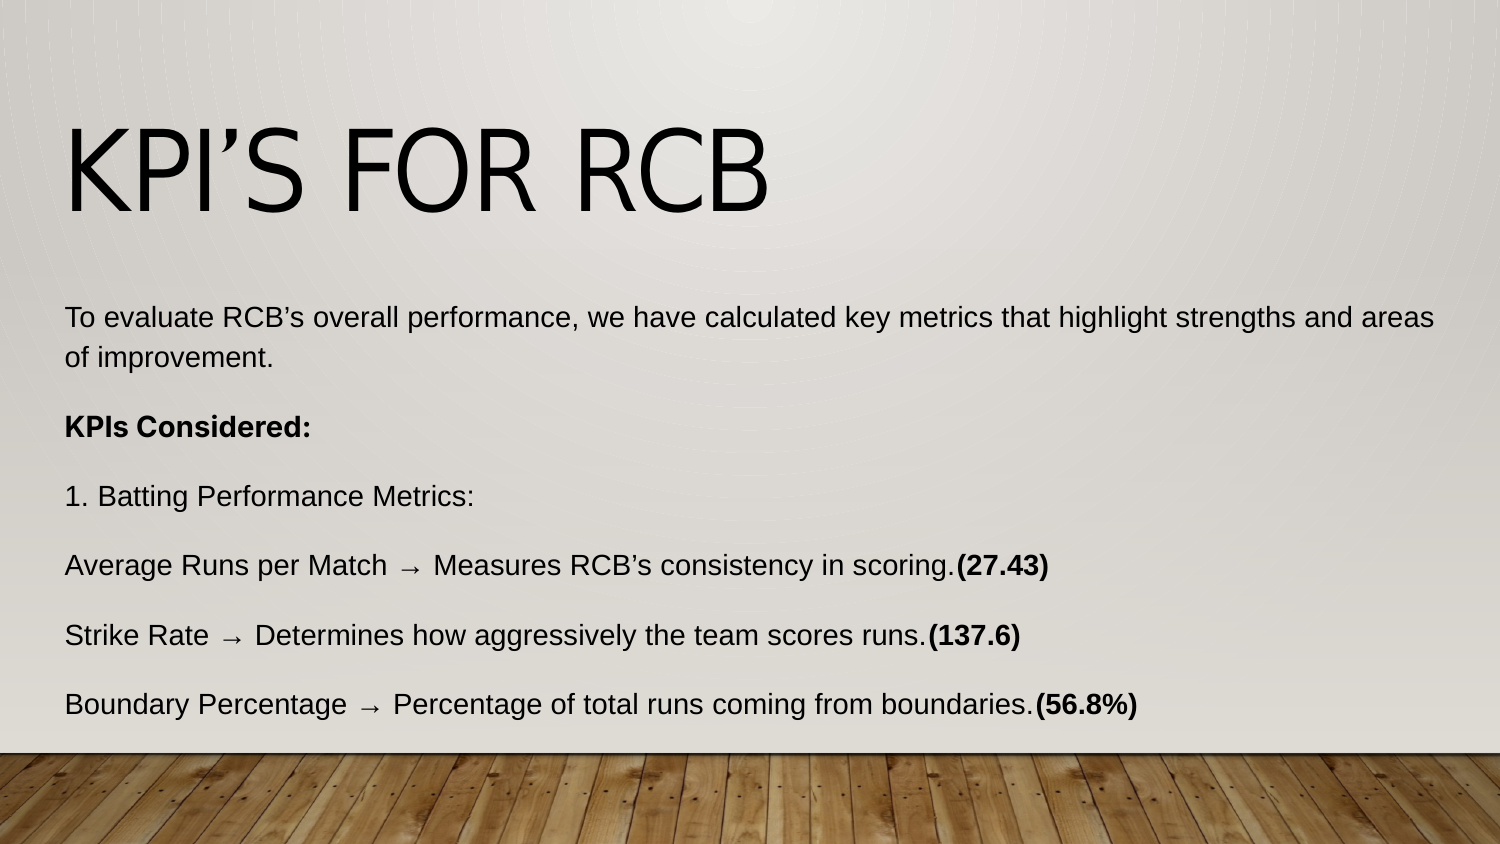

# KPI’s for RCB
To evaluate RCB’s overall performance, we have calculated key metrics that highlight strengths and areas of improvement.
KPIs Considered:
1. Batting Performance Metrics:
Average Runs per Match → Measures RCB’s consistency in scoring.(27.43)
Strike Rate → Determines how aggressively the team scores runs.(137.6)
Boundary Percentage → Percentage of total runs coming from boundaries.(56.8%)